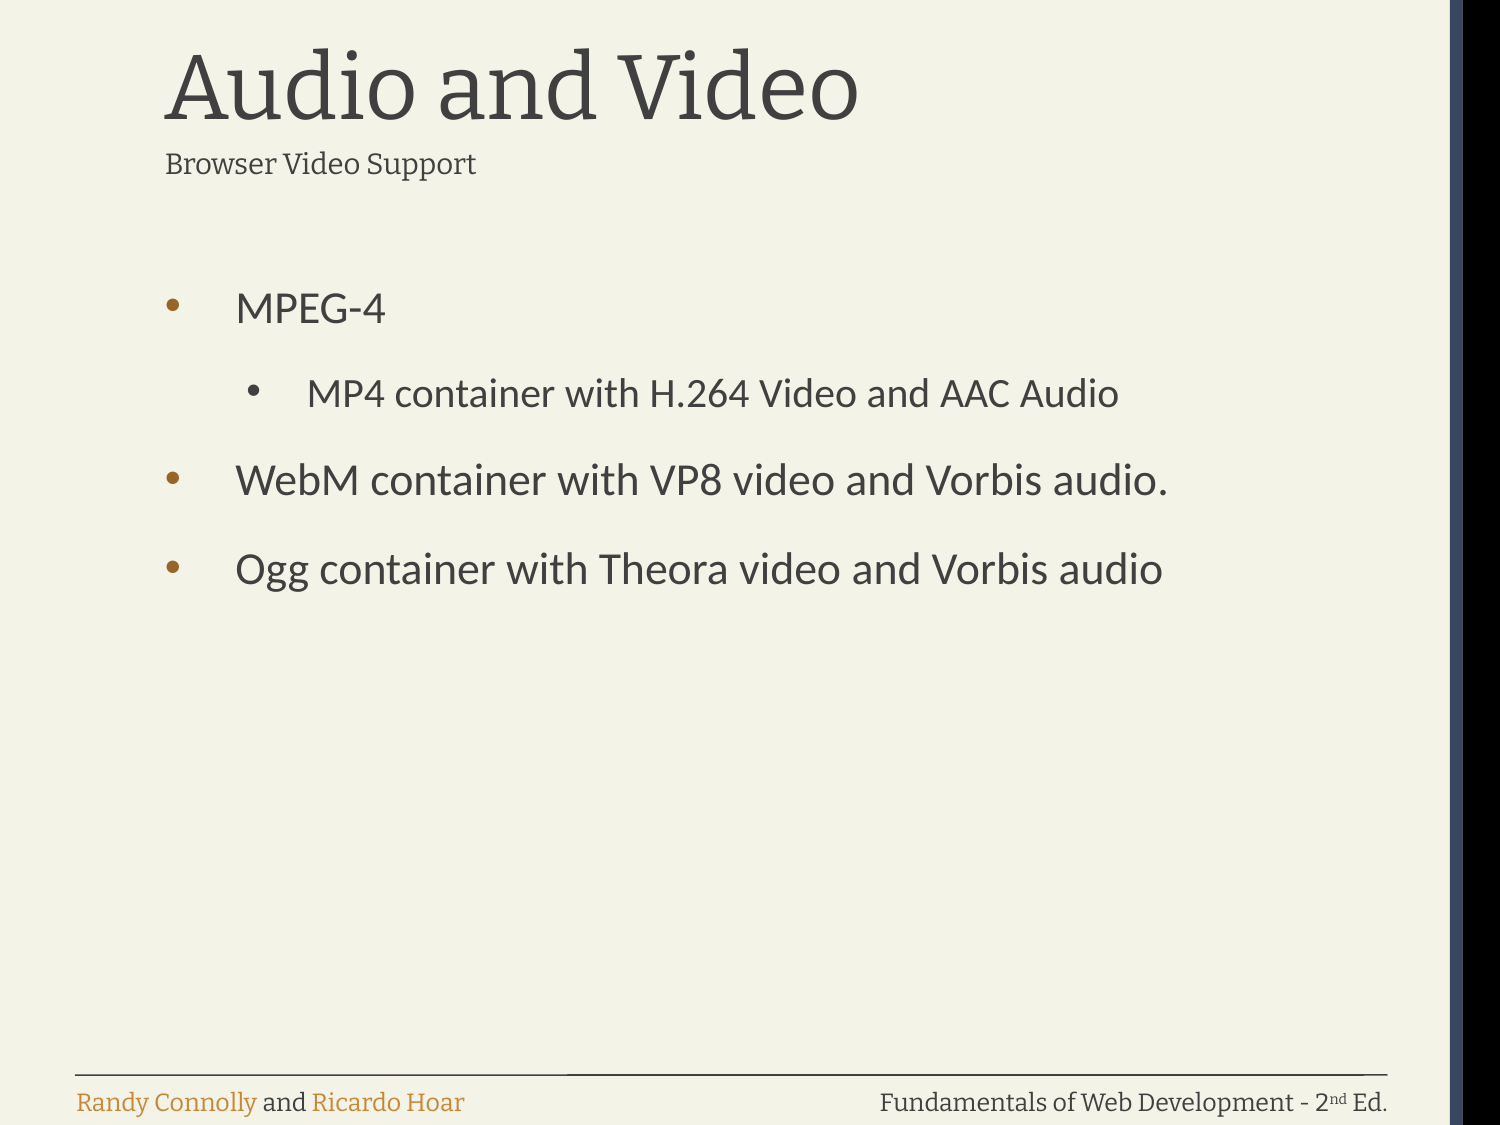

# Audio and Video
Browser Video Support
 MPEG-4
MP4 container with H.264 Video and AAC Audio
 WebM container with VP8 video and Vorbis audio.
 Ogg container with Theora video and Vorbis audio